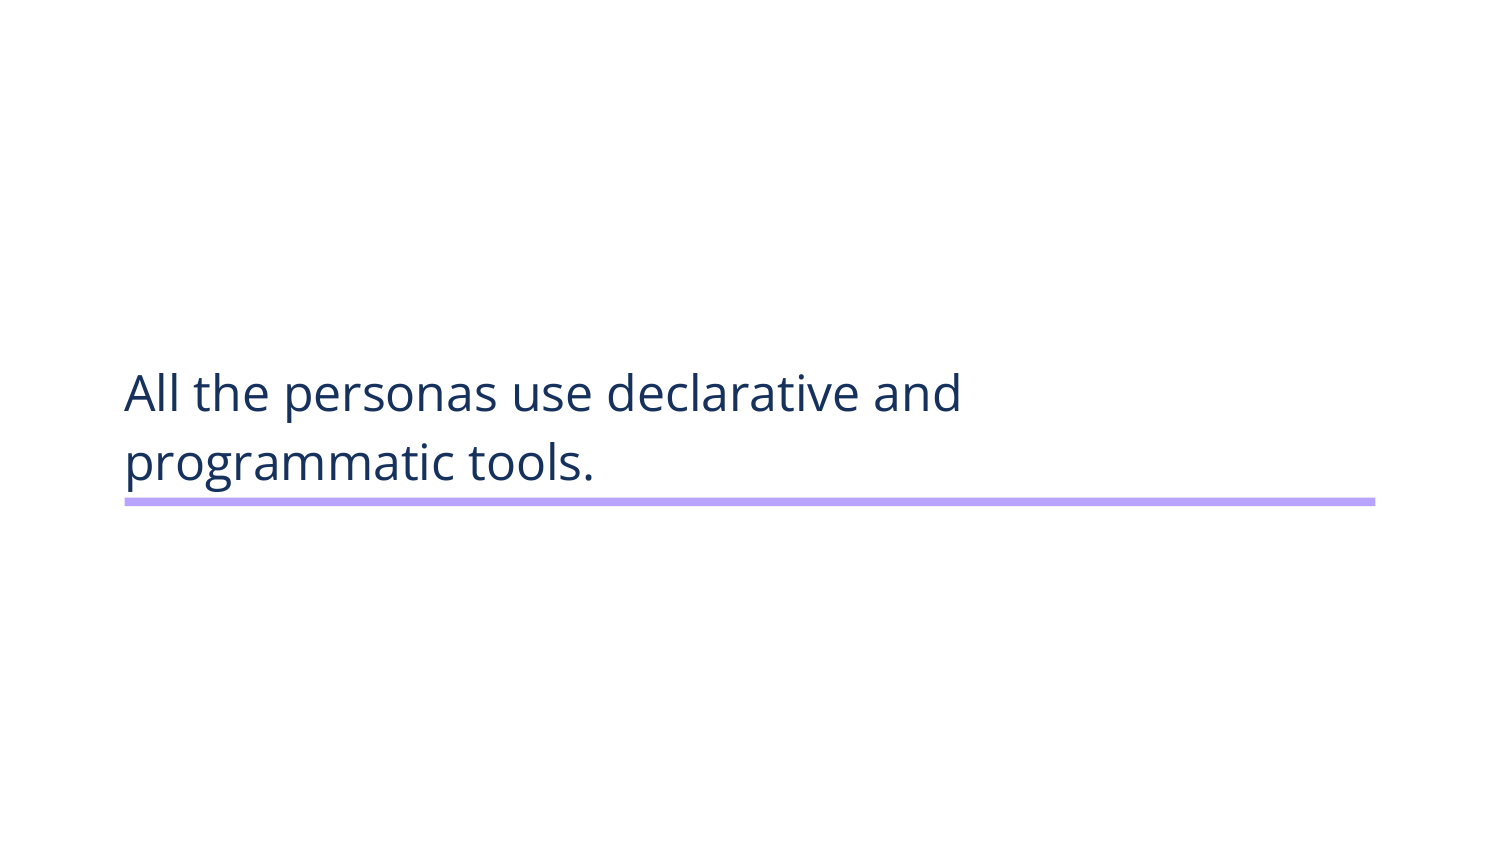

All the personas use declarative and
programmatic tools.